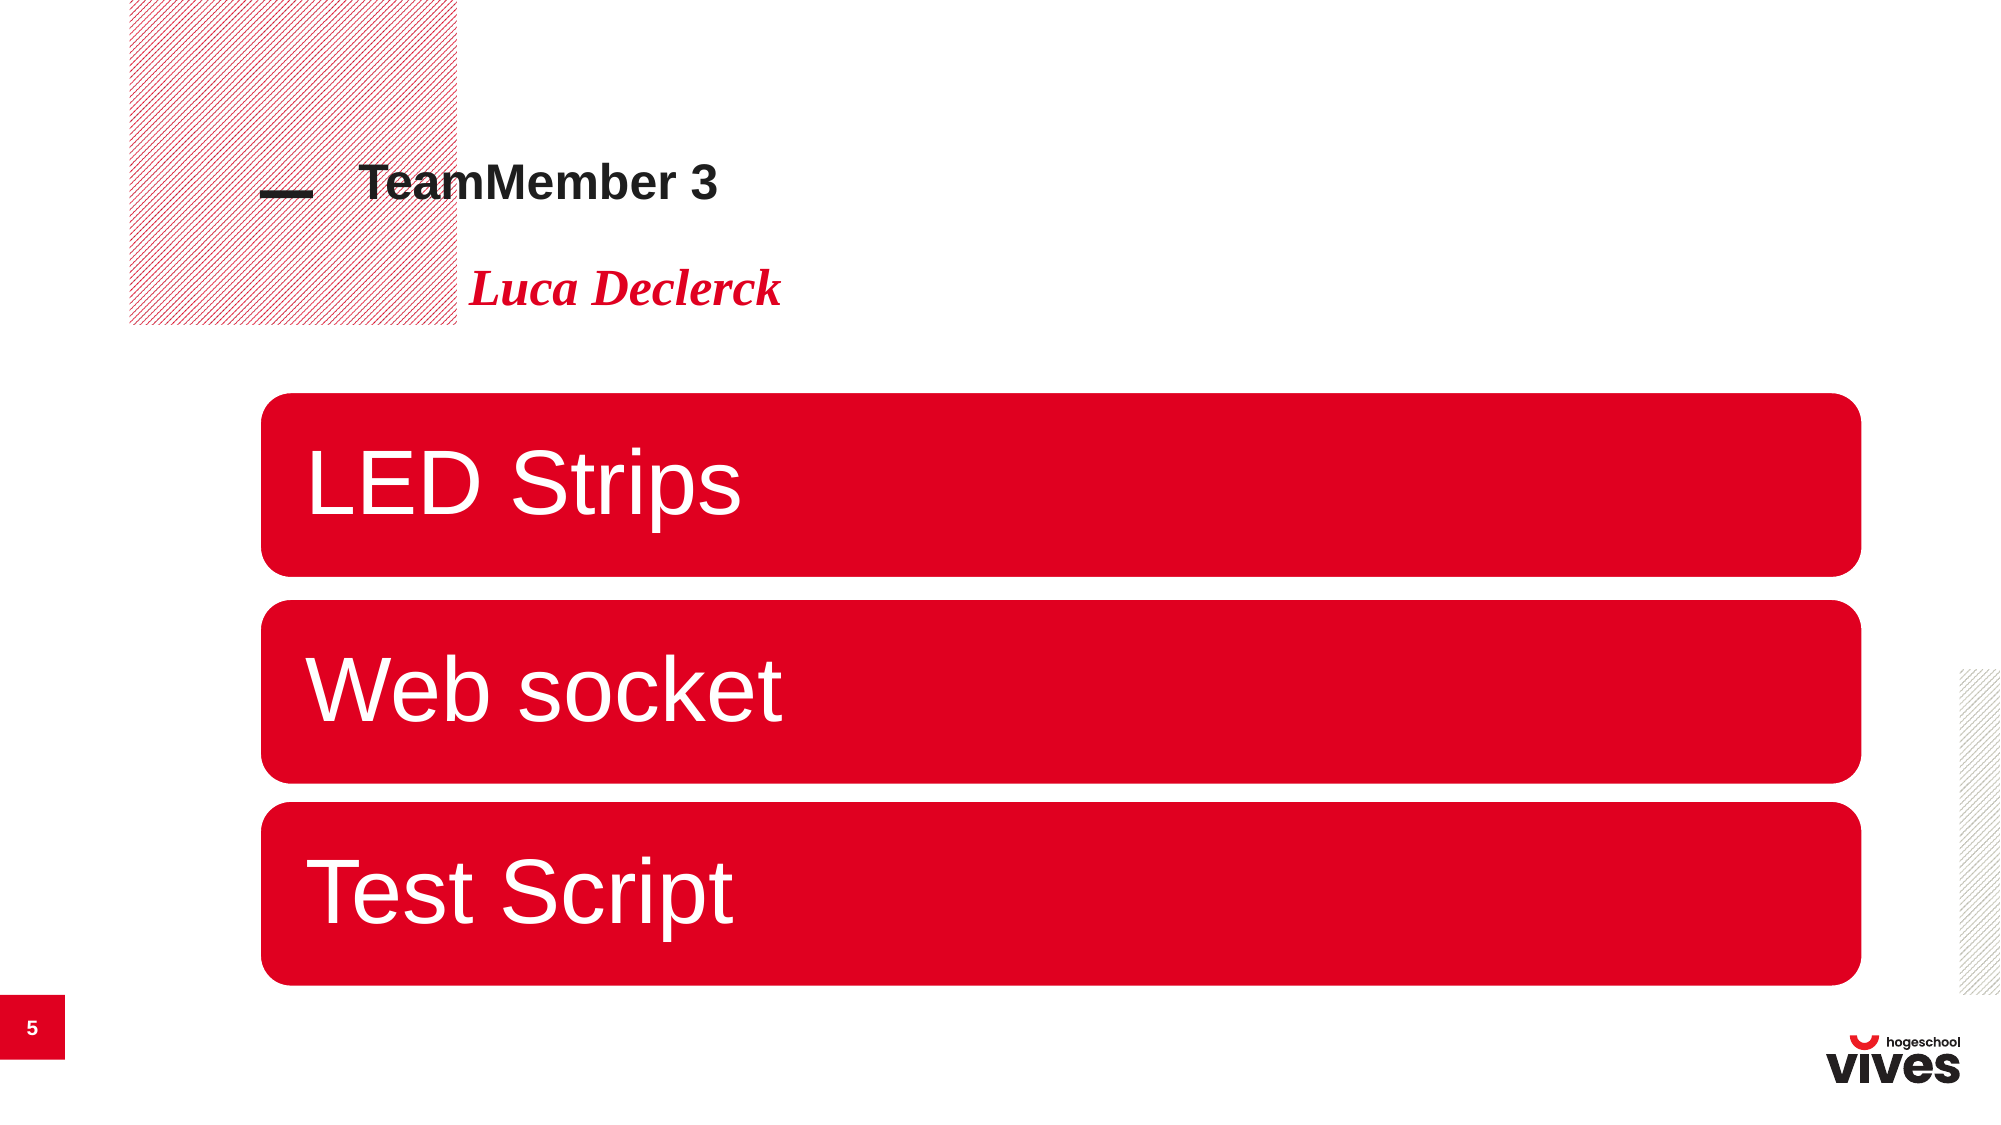

# TeamMember 3
Luca Declerck
LED Strips
Web socket
Test Script